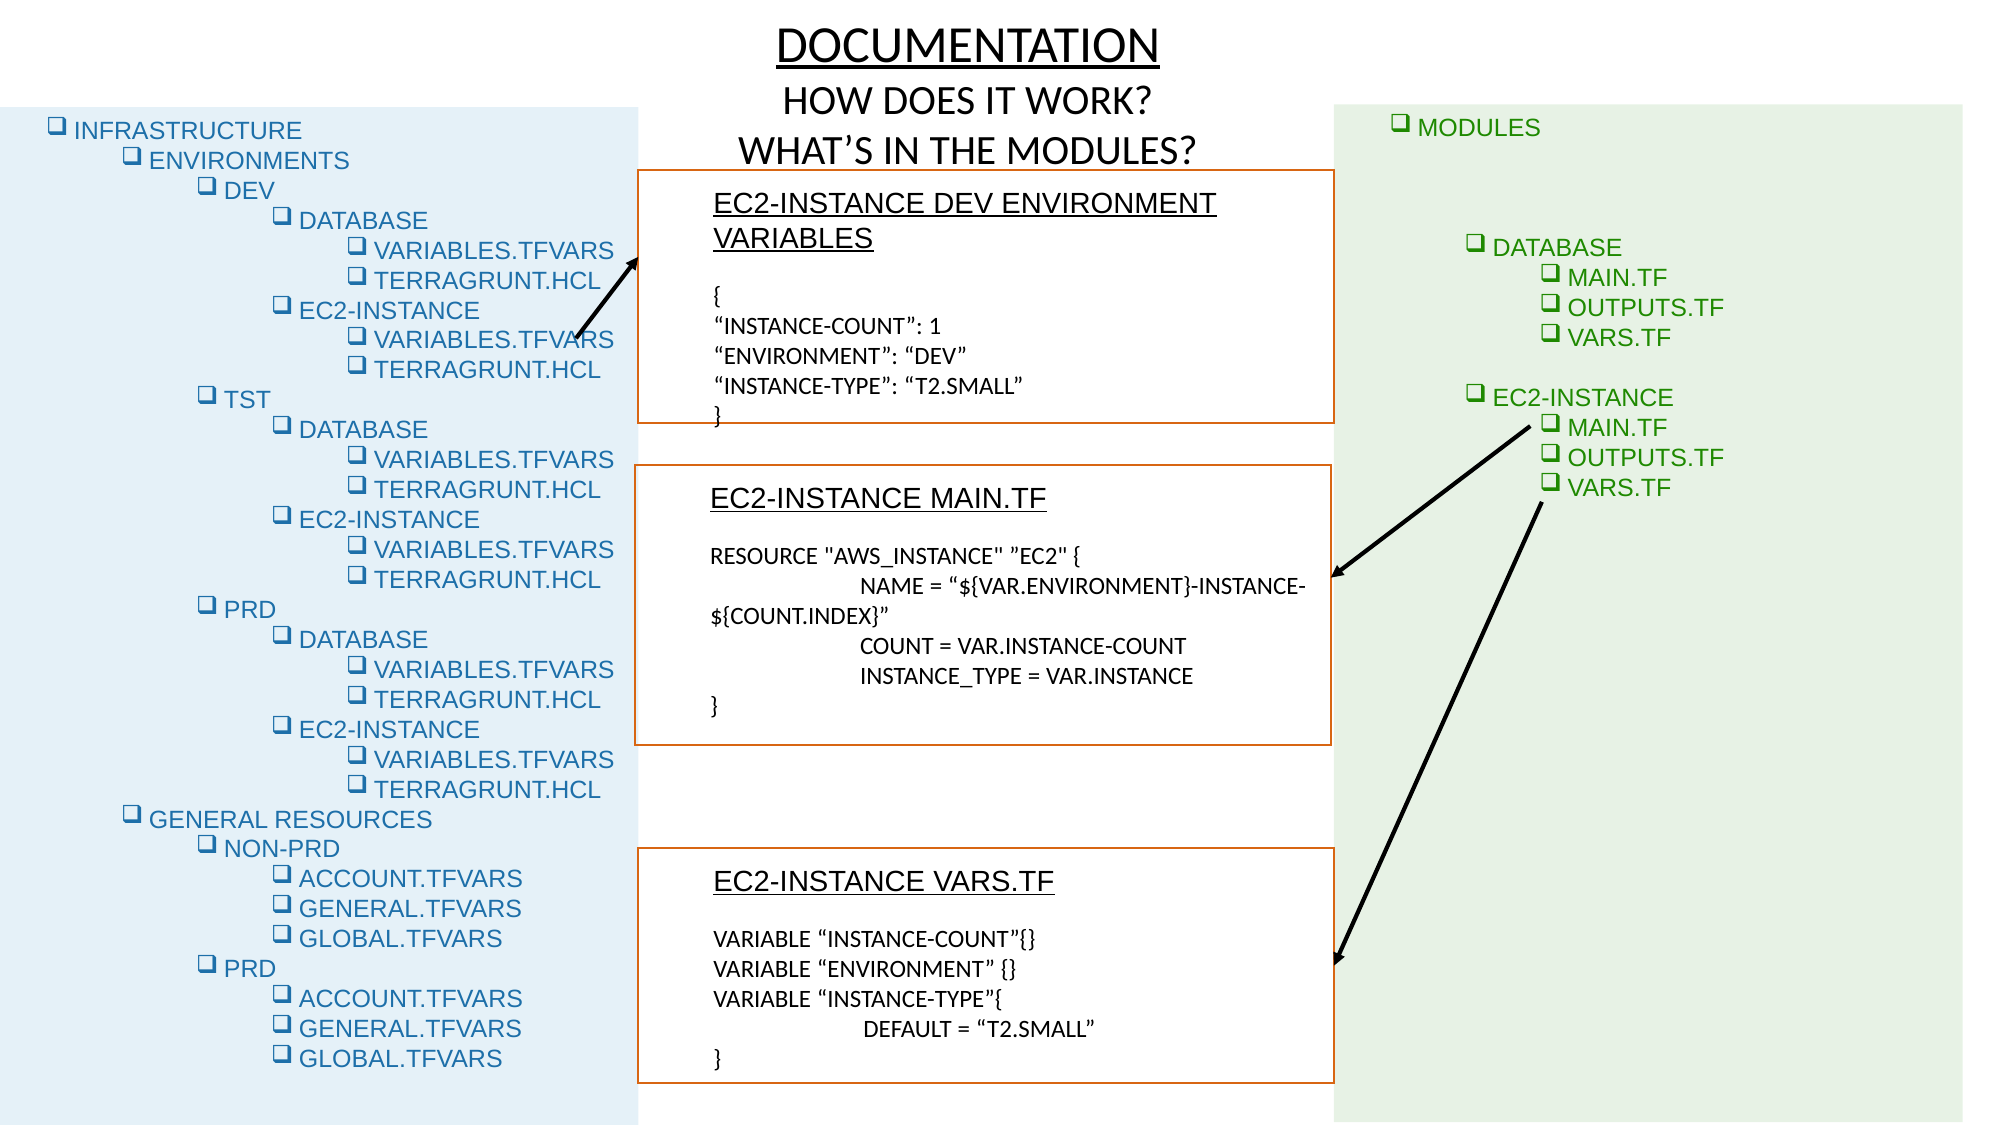

Documentation
How does it work?
What’s in the modules?
Modules

Database
Main.tf
Outputs.tf
Vars.tf

EC2-Instance
Main.tf
Outputs.tf
Vars.tf
Infrastructure
Environments
Dev
Database
variables.tfvars
terragrunt.hcl
EC2-Instance
variables.tfvars
terragrunt.hcl
Tst
Database
Variables.tfvars
Terragrunt.hcl
EC2-Instance
Variables.tfvars
Terragrunt.hcl
Prd
Database
Variables.tfvars
Terragrunt.hcl
EC2-Instance
Variables.tfvars
Terragrunt.hcl
General Resources
Non-prd
Account.tfvars
General.tfvars
Global.tfvars
Prd
Account.tfvars
General.tfvars
Global.tfvars
ec2-Instance dev environment variables

{
“Instance-count”: 1
“environment”: “dev”
“Instance-type”: “t2.small”
}
ec2-Instance main.tf

resource "aws_instance" ”ec2" {
	name = “${var.environment}-instance-${count.index}”
	count = var.instance-count
	instance_type = var.instance
}
ec2-Instance vars.tf

Variable “Instance-count”{}
Variable “environment” {}
Variable “Instance-type”{
	default = “t2.small”
}